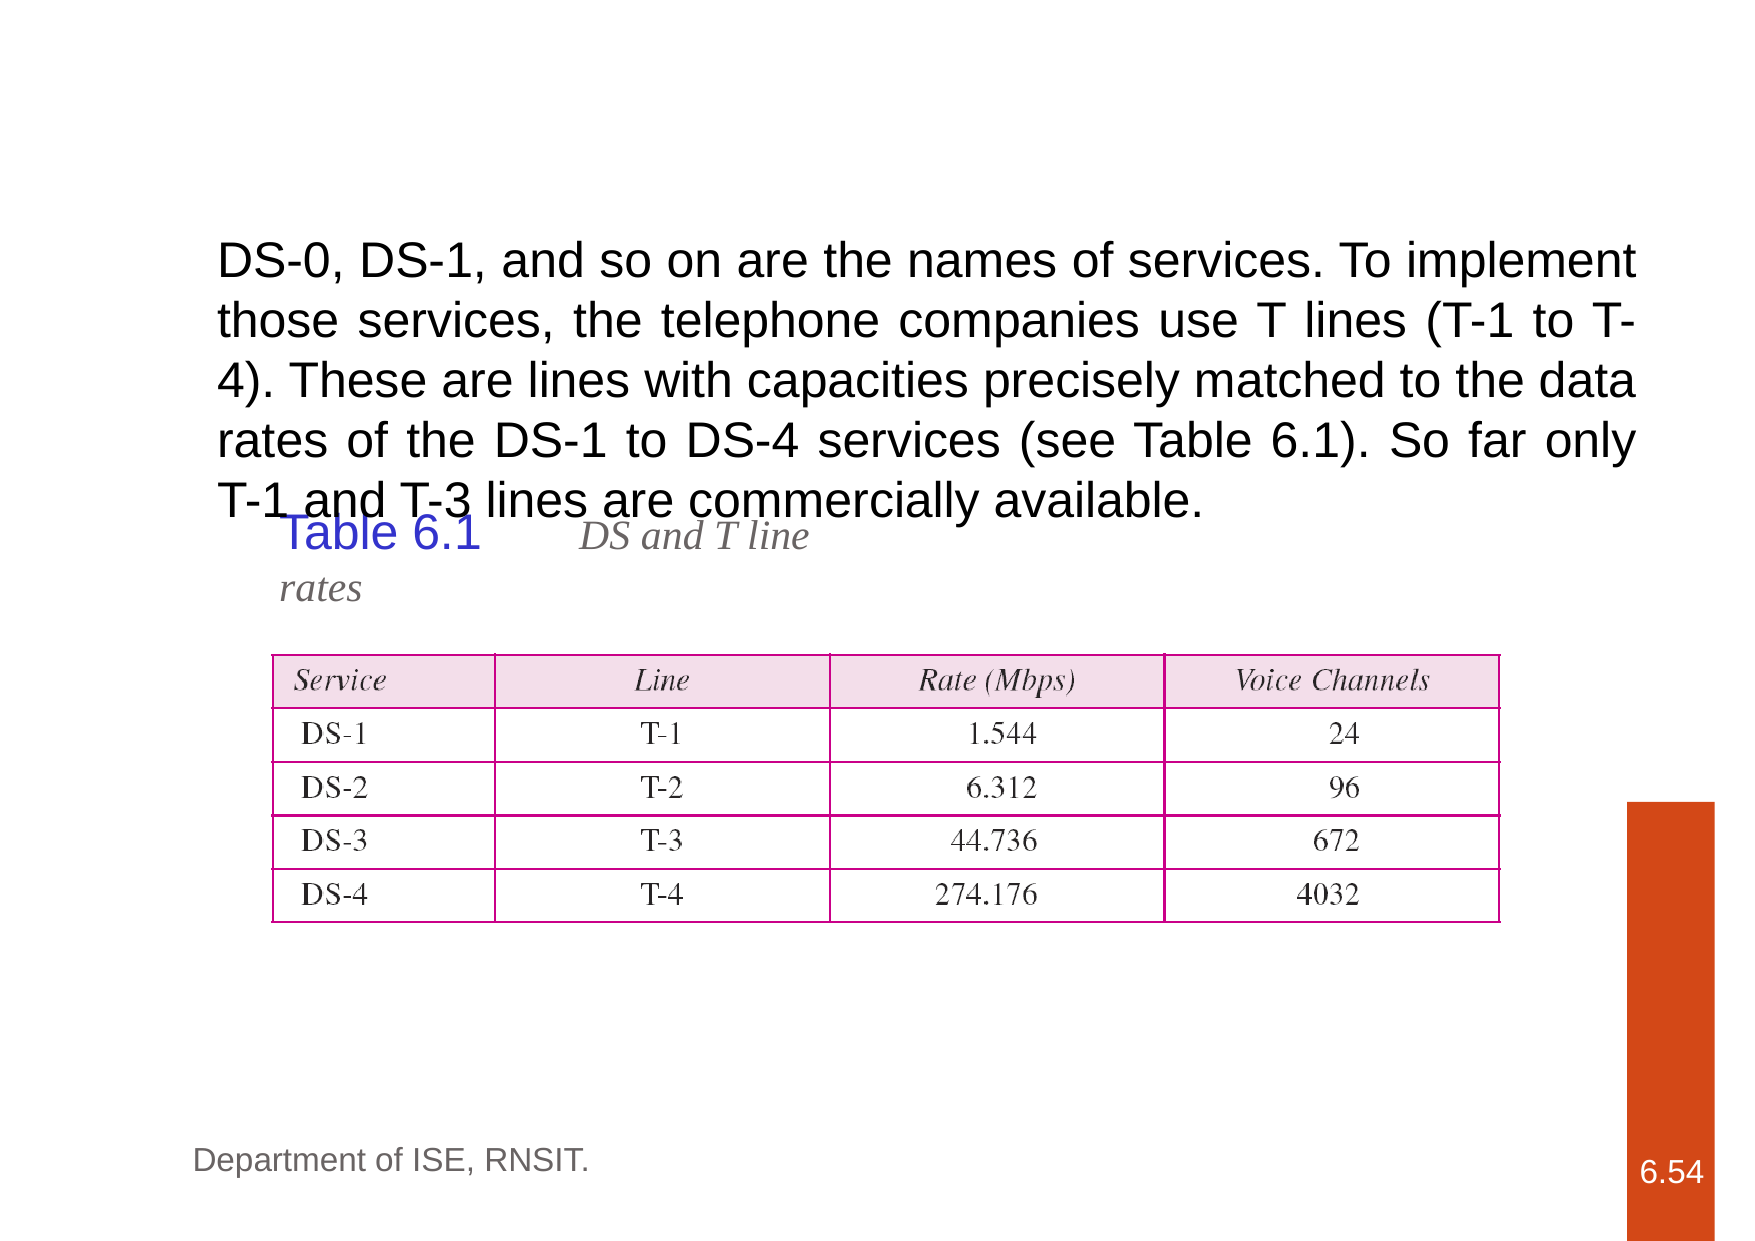

DS-0, DS-1, and so on are the names of services. To implement those services, the telephone companies use T lines (T-1 to T-4). These are lines with capacities precisely matched to the data rates of the DS-1 to DS-4 services (see Table 6.1). So far only T-1 and T-3 lines are commercially available.
# Table 6.1	DS and T line rates

Department of ISE, RNSIT.
6.54